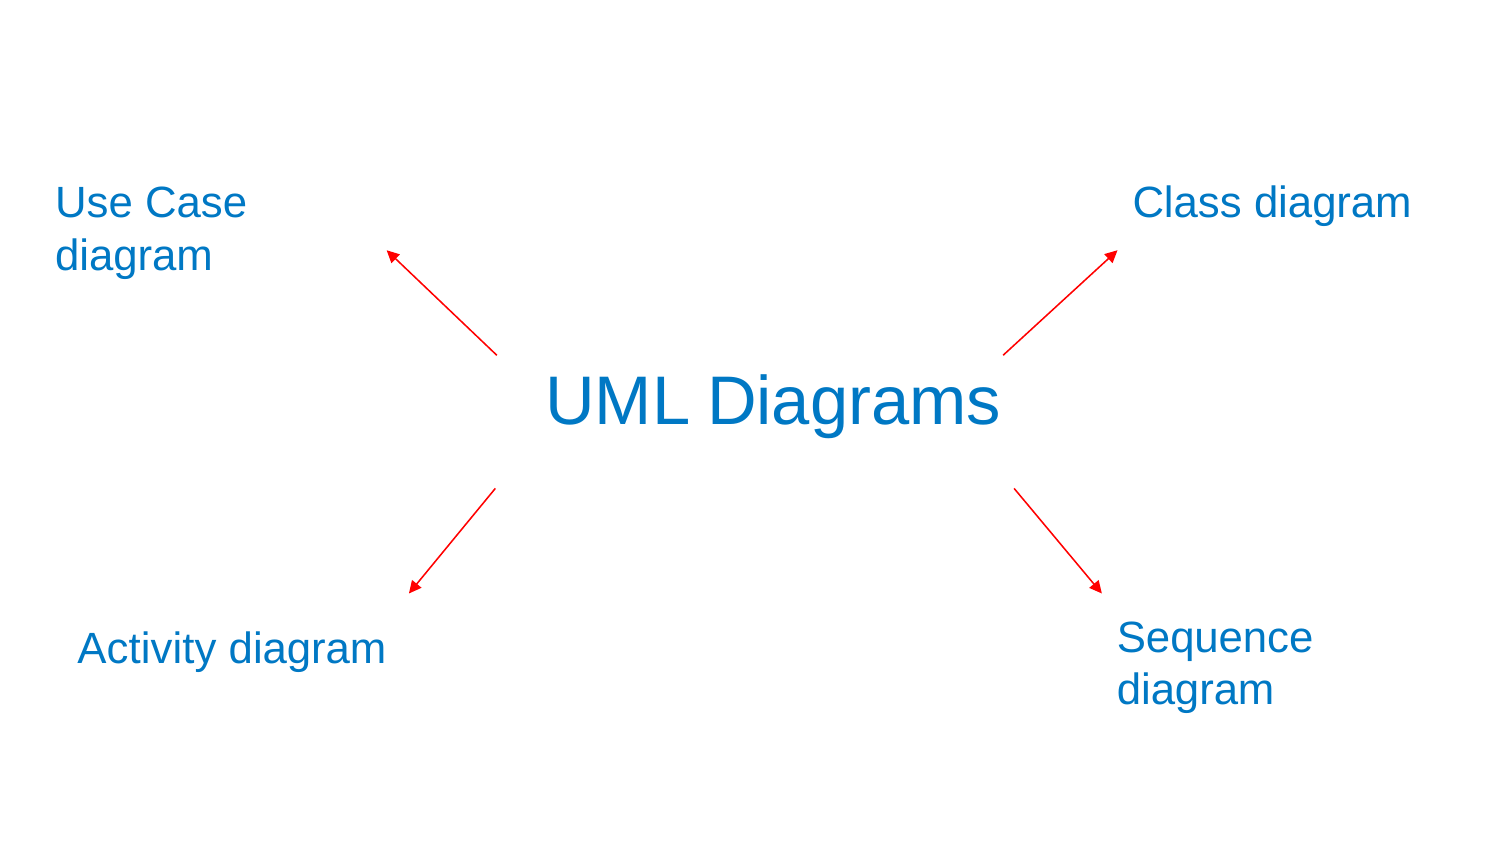

Use Case diagram
Class diagram
# UML Diagrams
Sequence diagram
Activity diagram